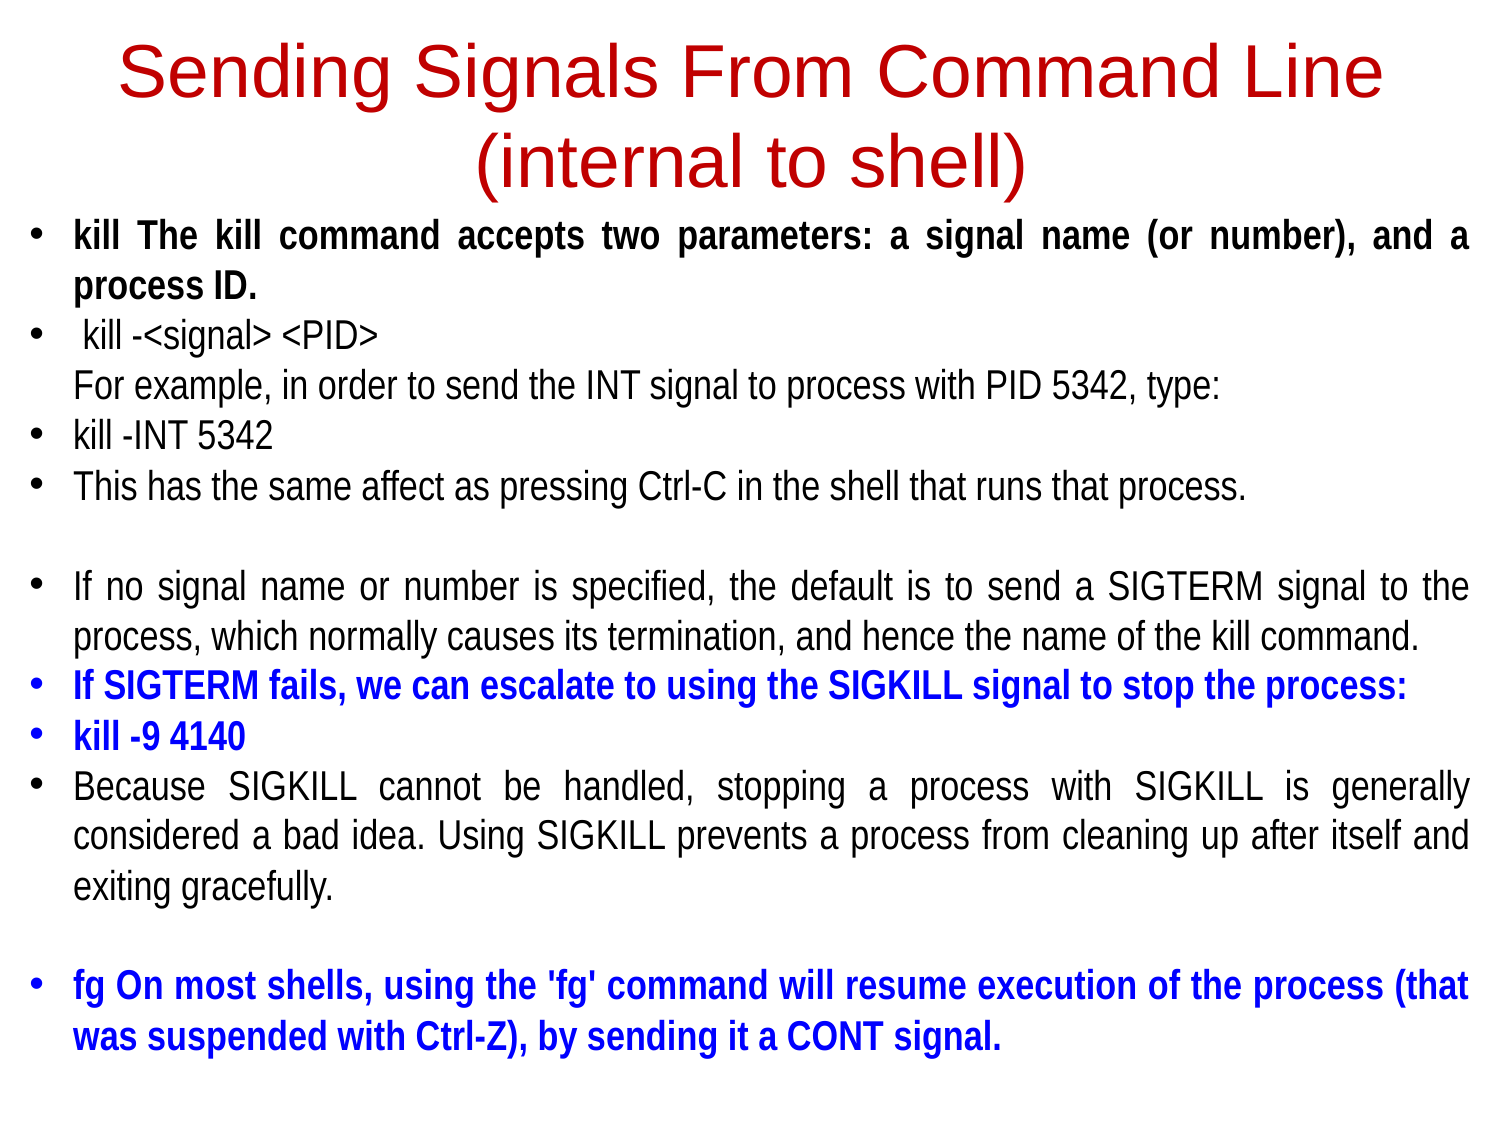

# Sending Signals From Command Line (internal to shell)
kill The kill command accepts two parameters: a signal name (or number), and a process ID.
 kill -<signal> <PID>
 	For example, in order to send the INT signal to process with PID 5342, type:
kill -INT 5342
This has the same affect as pressing Ctrl-C in the shell that runs that process.

If no signal name or number is specified, the default is to send a SIGTERM signal to the process, which normally causes its termination, and hence the name of the kill command.
If SIGTERM fails, we can escalate to using the SIGKILL signal to stop the process:
kill -9 4140
Because SIGKILL cannot be handled, stopping a process with SIGKILL is generally considered a bad idea. Using SIGKILL prevents a process from cleaning up after itself and exiting gracefully.

fg On most shells, using the 'fg' command will resume execution of the process (that was suspended with Ctrl-Z), by sending it a CONT signal.